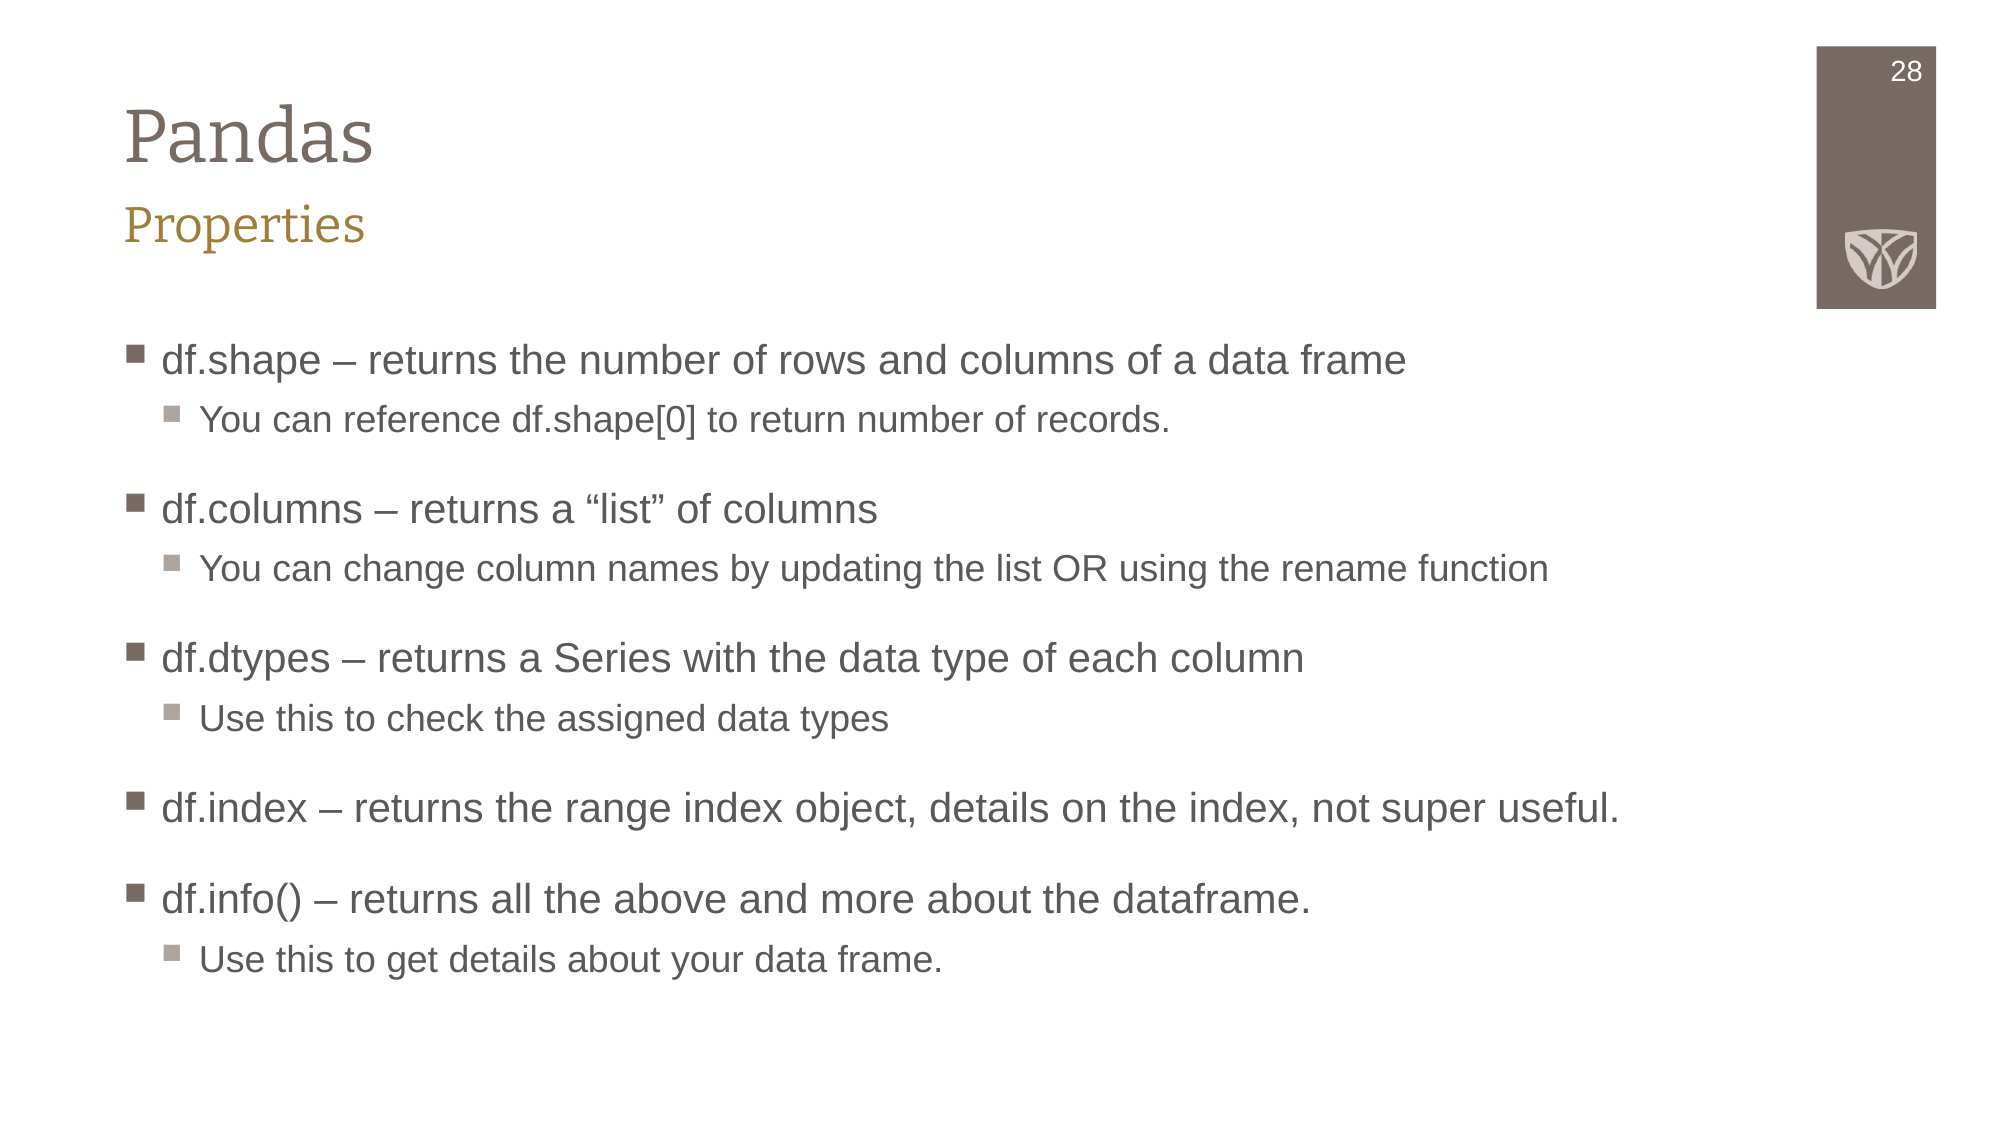

# Pandas
28
Properties
df.shape – returns the number of rows and columns of a data frame
You can reference df.shape[0] to return number of records.
df.columns – returns a “list” of columns
You can change column names by updating the list OR using the rename function
df.dtypes – returns a Series with the data type of each column
Use this to check the assigned data types
df.index – returns the range index object, details on the index, not super useful.
df.info() – returns all the above and more about the dataframe.
Use this to get details about your data frame.